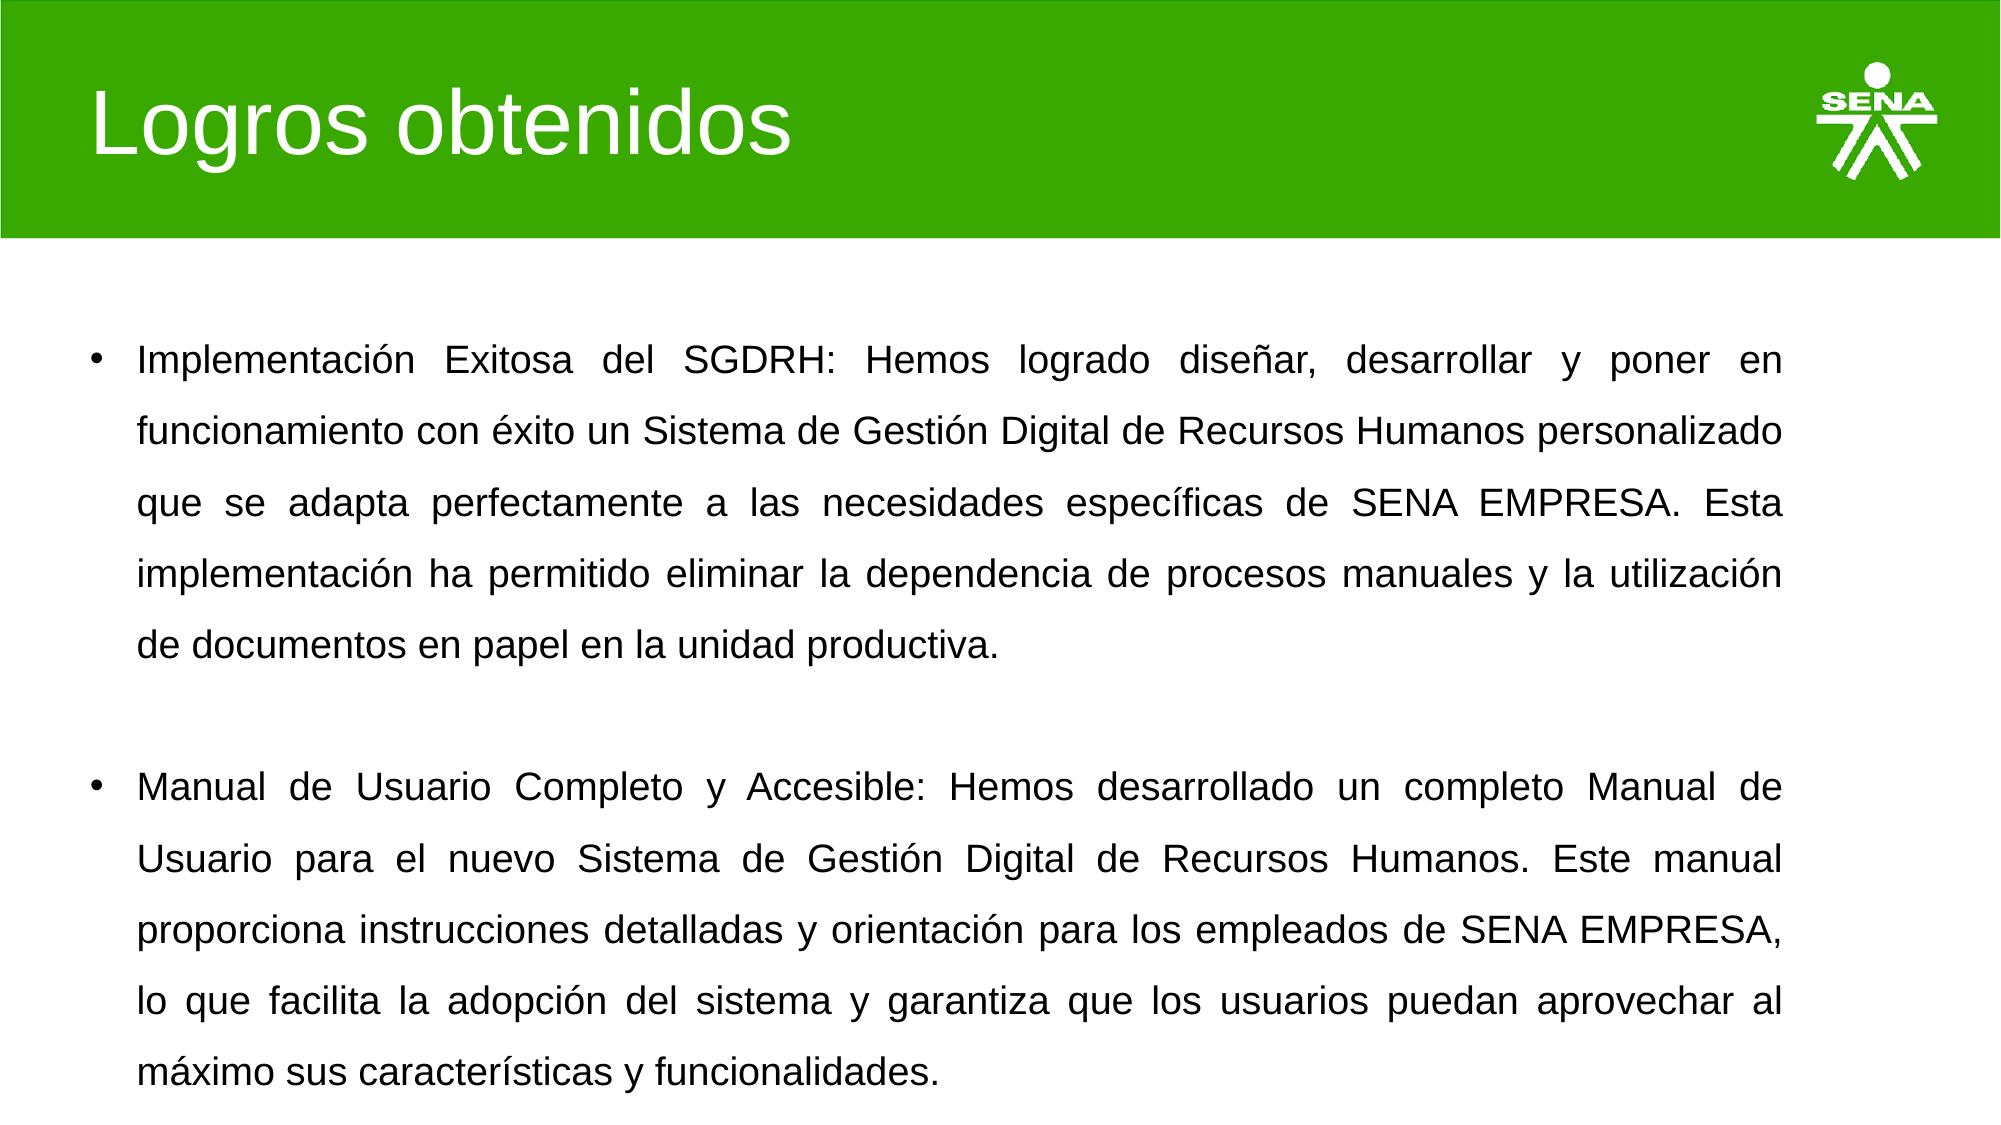

# Logros obtenidos
Implementación Exitosa del SGDRH: Hemos logrado diseñar, desarrollar y poner en funcionamiento con éxito un Sistema de Gestión Digital de Recursos Humanos personalizado que se adapta perfectamente a las necesidades específicas de SENA EMPRESA. Esta implementación ha permitido eliminar la dependencia de procesos manuales y la utilización de documentos en papel en la unidad productiva.

Manual de Usuario Completo y Accesible: Hemos desarrollado un completo Manual de Usuario para el nuevo Sistema de Gestión Digital de Recursos Humanos. Este manual proporciona instrucciones detalladas y orientación para los empleados de SENA EMPRESA, lo que facilita la adopción del sistema y garantiza que los usuarios puedan aprovechar al máximo sus características y funcionalidades.